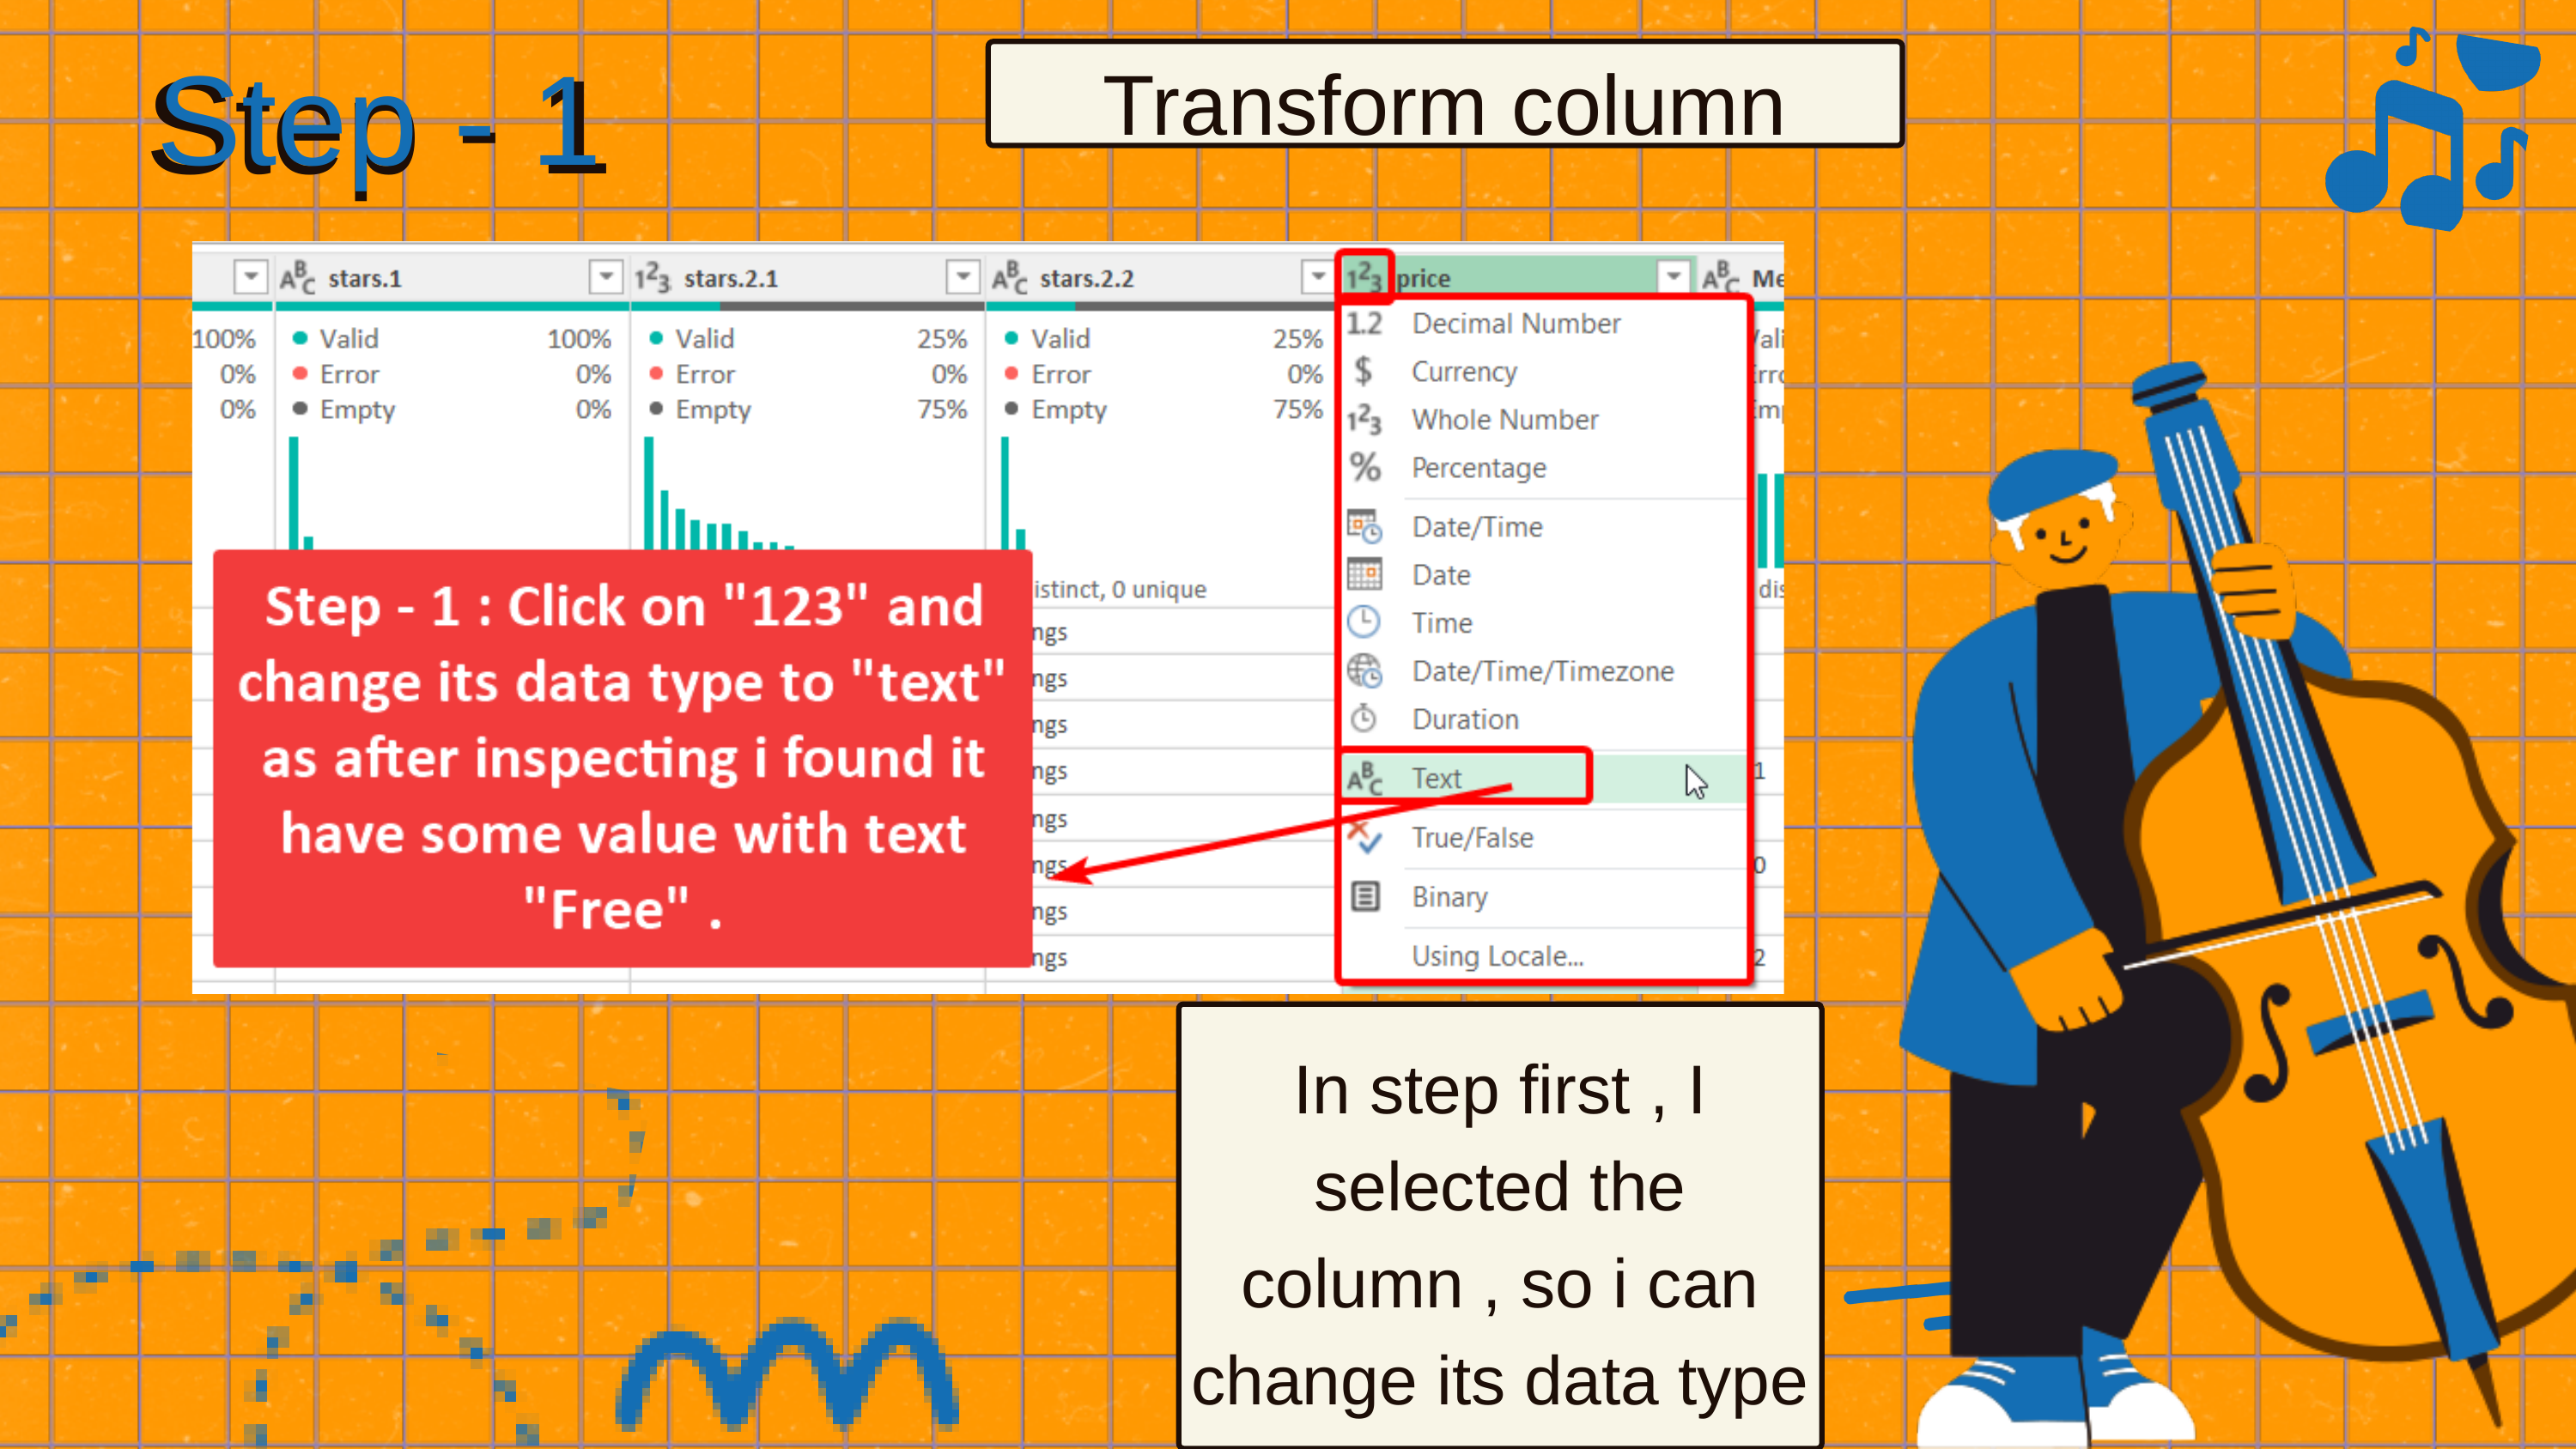

Transform column

Step - 1
Step - 1

In step first , I selected the column , so i can change its data type to “text”.